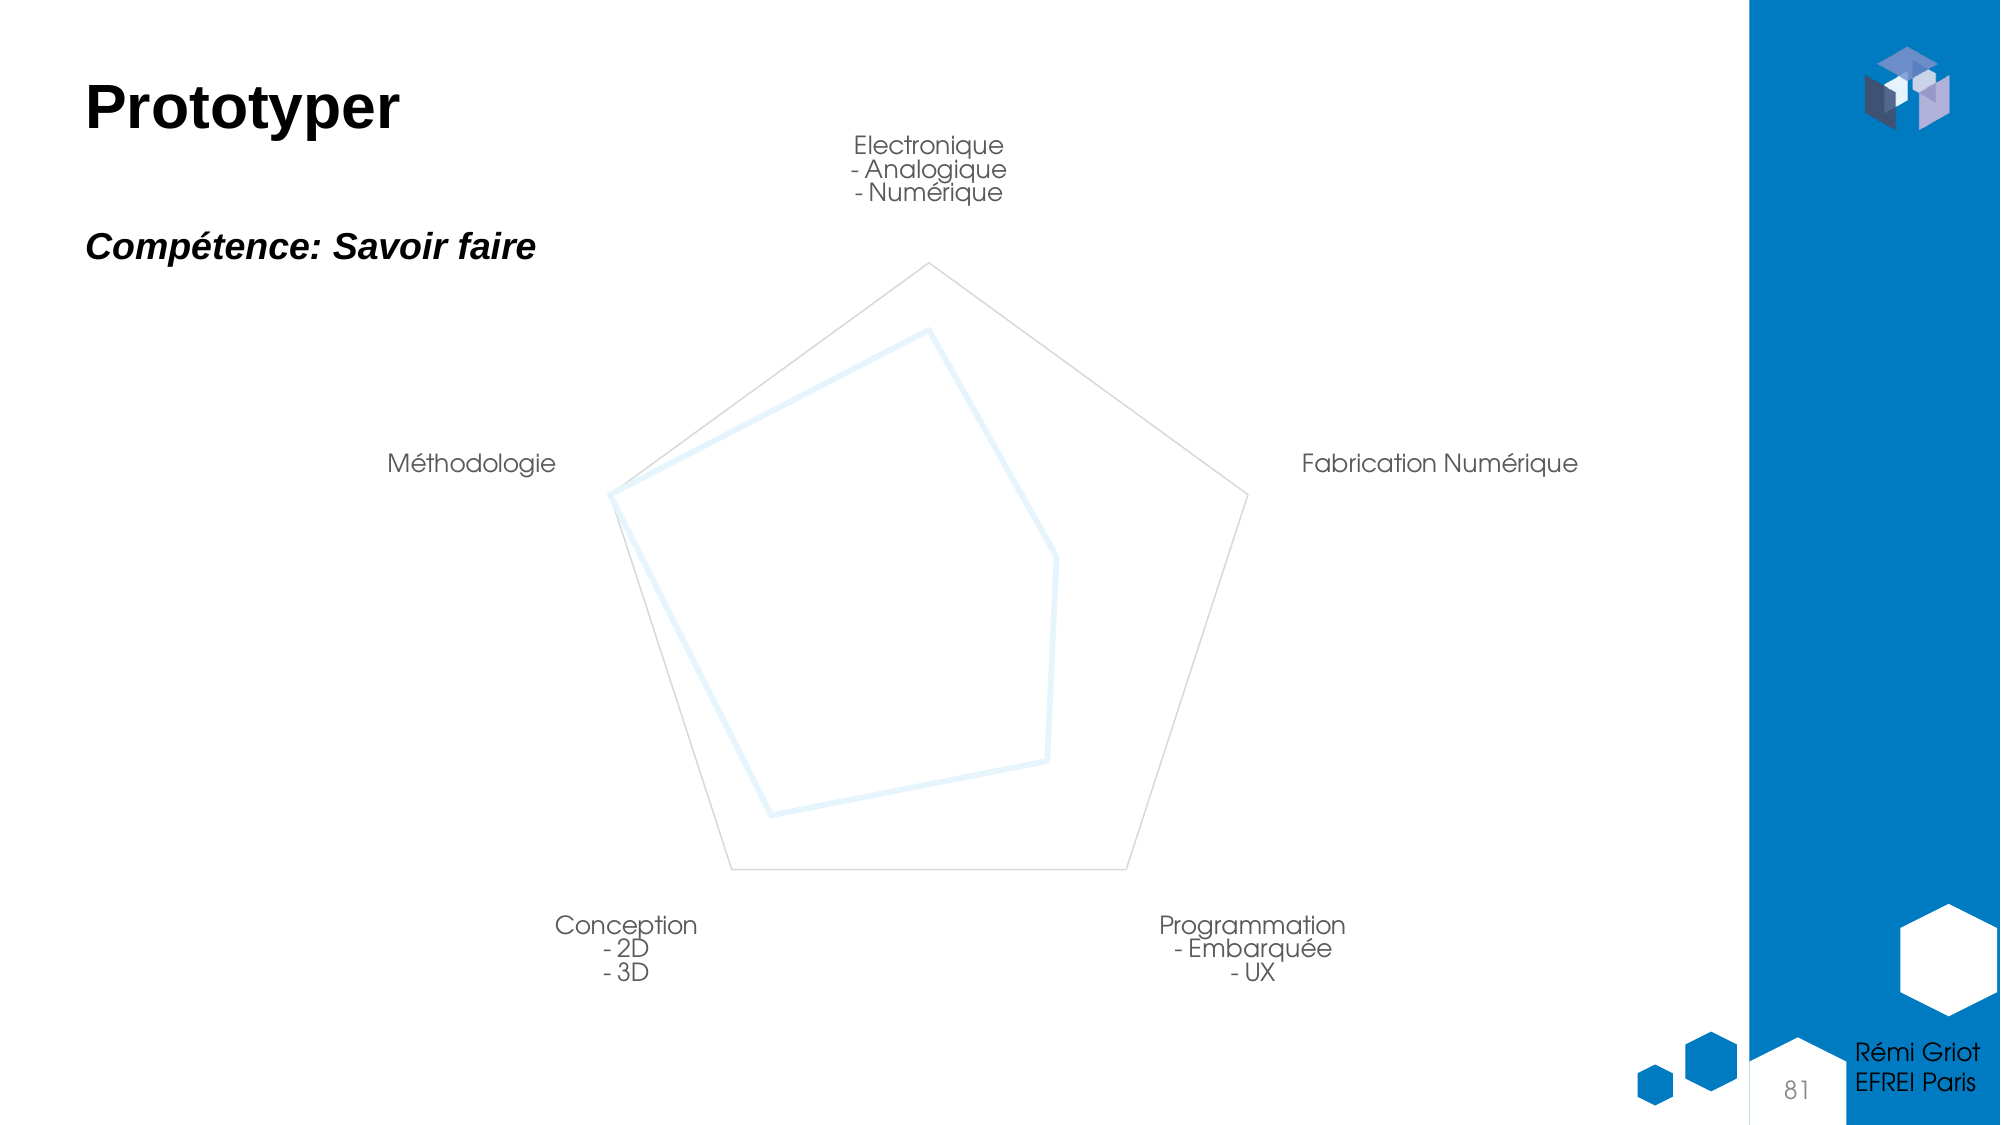

# Prototyper

### Chart

| Category | Compétence |
|---|---|
| Electronique
- Analogique
- Numérique | 4.0 |
| Fabrication Numérique | 2.0 |
| Programmation
- Embarquée
- UX | 3.0 |
| Conception
- 2D
- 3D | 4.0 |
| Méthodologie | 5.0 |
Compétence: Savoir faire
81